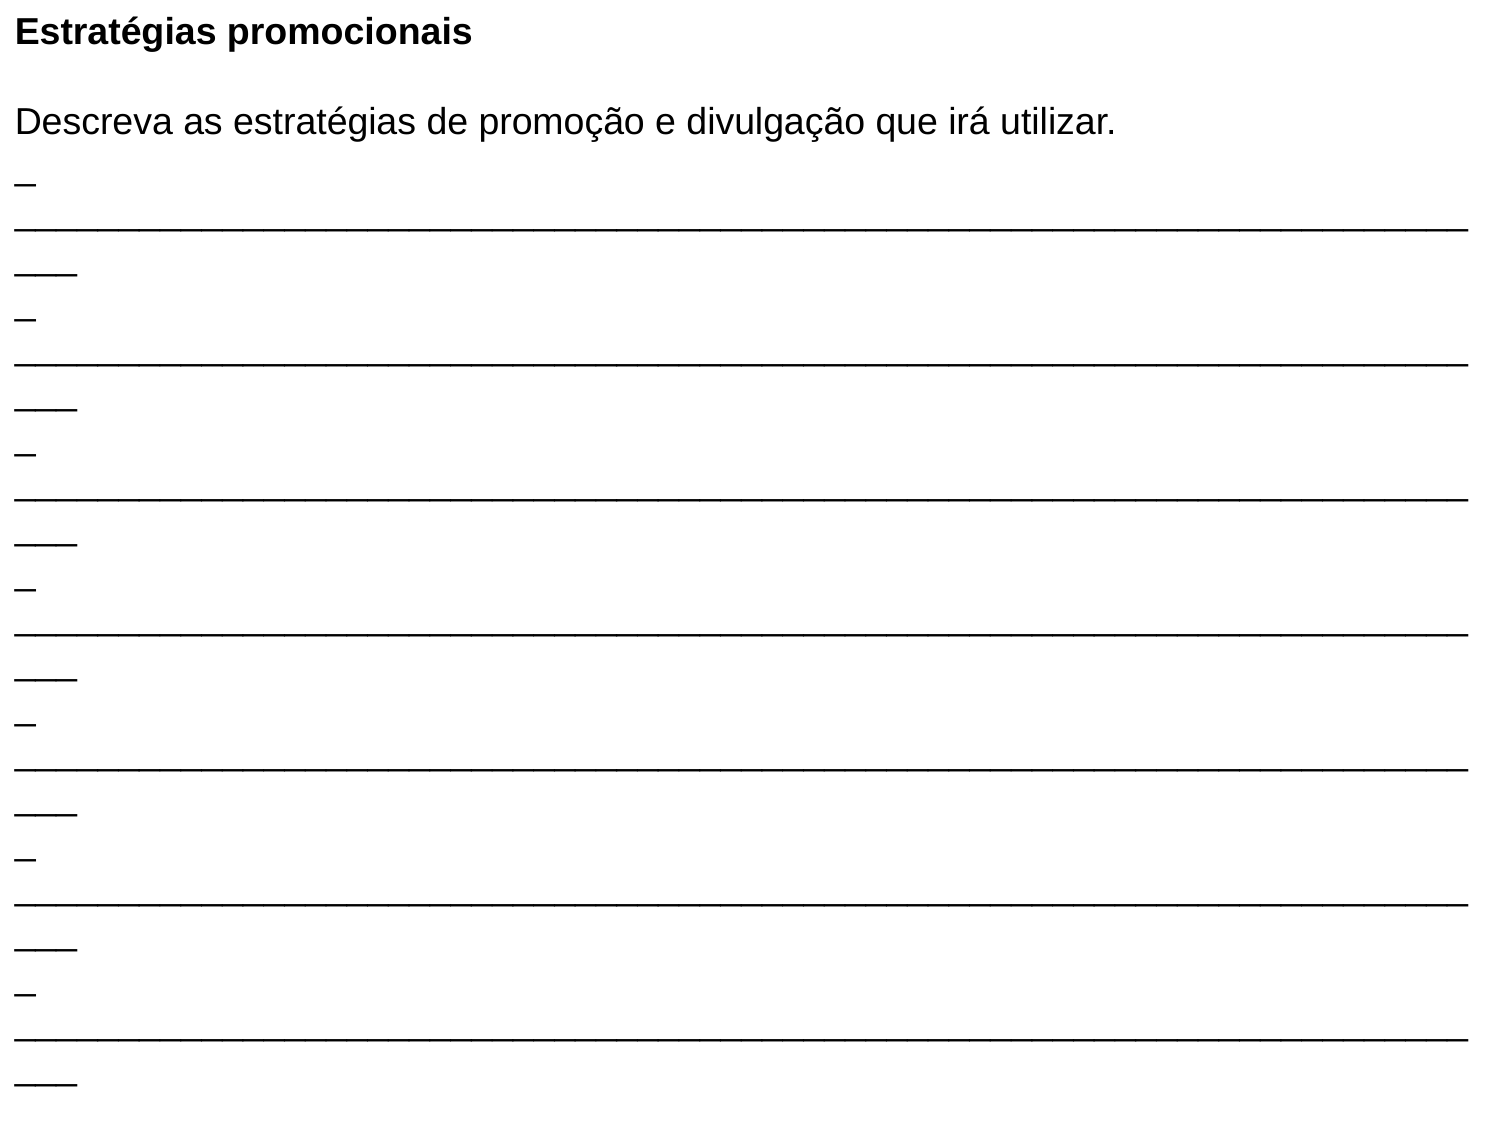

Estratégias promocionais

Descreva as estratégias de promoção e divulgação que irá utilizar.
_ _________________________________________________________________________
_ _________________________________________________________________________
_ _________________________________________________________________________
_ _________________________________________________________________________
_ _________________________________________________________________________
_ _________________________________________________________________________
_ _________________________________________________________________________
_ _________________________________________________________________________
_ _________________________________________________________________________
_ _________________________________________________________________________
_ _________________________________________________________________________
_ _________________________________________________________________________
_ _________________________________________________________________________
___________________________________________________________________________
___________________________________________________________________________
___________________________________________________________________________
___________________________________________________________________________
___________________________________________________________________________
___________________________________________________________________________
___________________________________________________________________________
___________________________________________________________________________